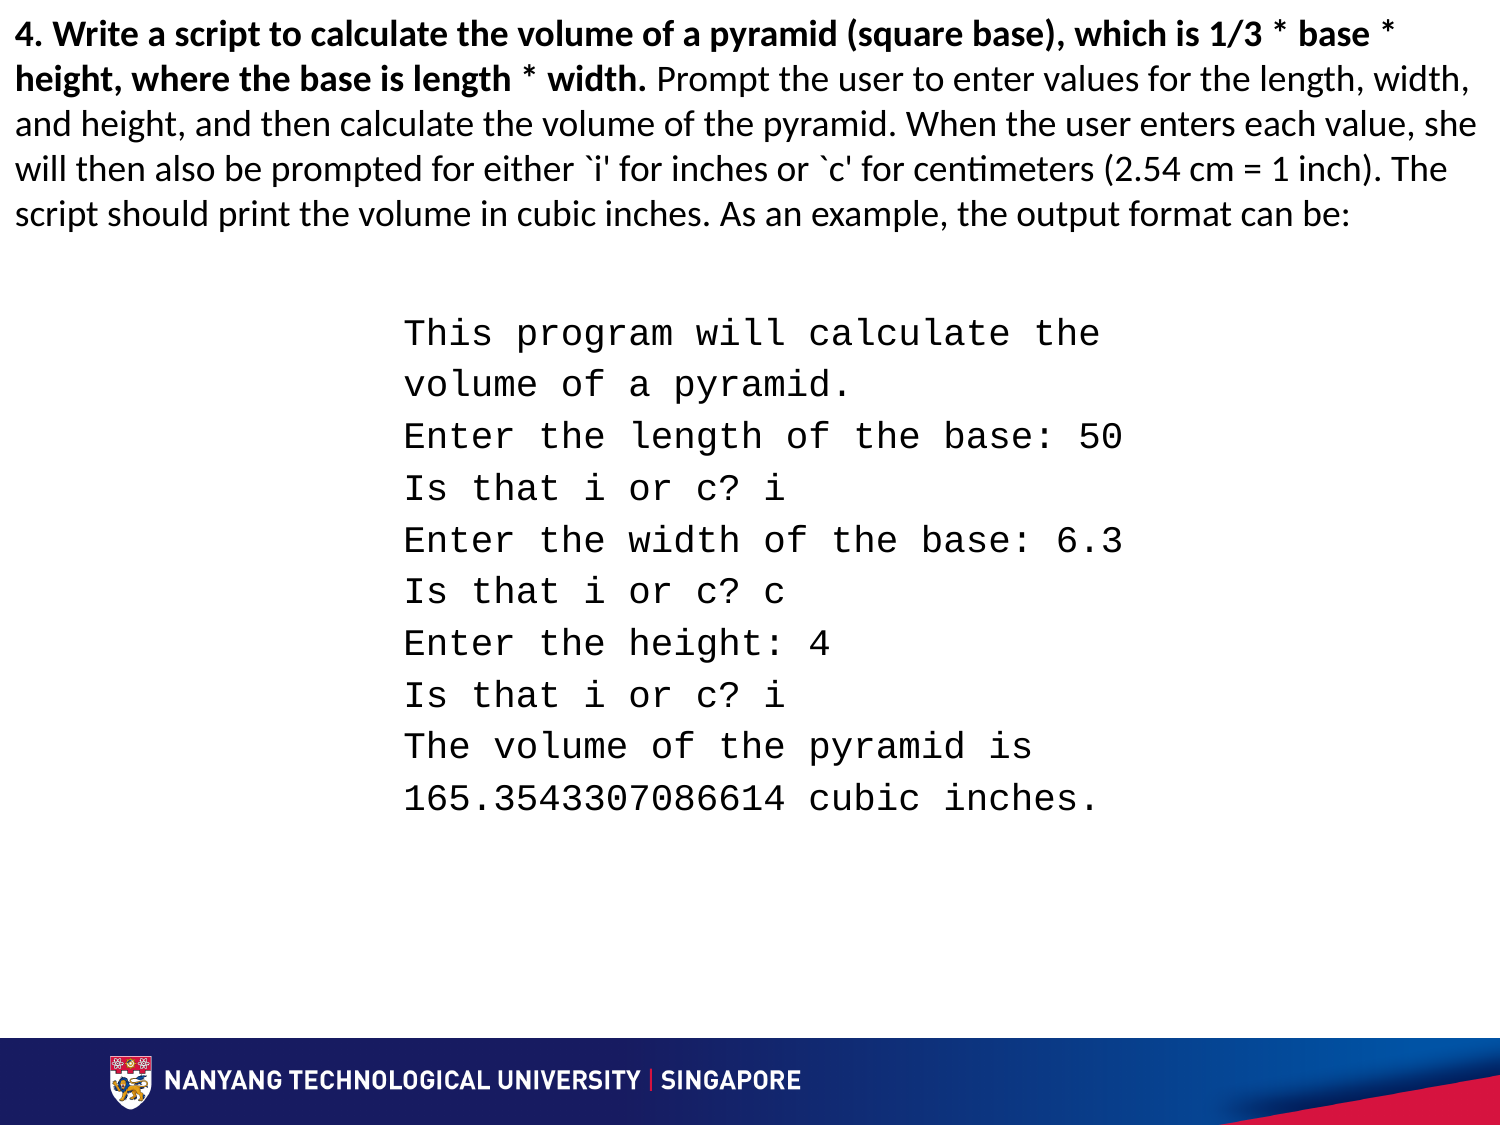

4. Write a script to calculate the volume of a pyramid (square base), which is 1/3 * base * height, where the base is length * width. Prompt the user to enter values for the length, width, and height, and then calculate the volume of the pyramid. When the user enters each value, she will then also be prompted for either `i' for inches or `c' for centimeters (2.54 cm = 1 inch). The script should print the volume in cubic inches. As an example, the output format can be:
This program will calculate the volume of a pyramid.
Enter the length of the base: 50
Is that i or c? i
Enter the width of the base: 6.3
Is that i or c? c
Enter the height: 4
Is that i or c? i
The volume of the pyramid is 165.3543307086614 cubic inches.